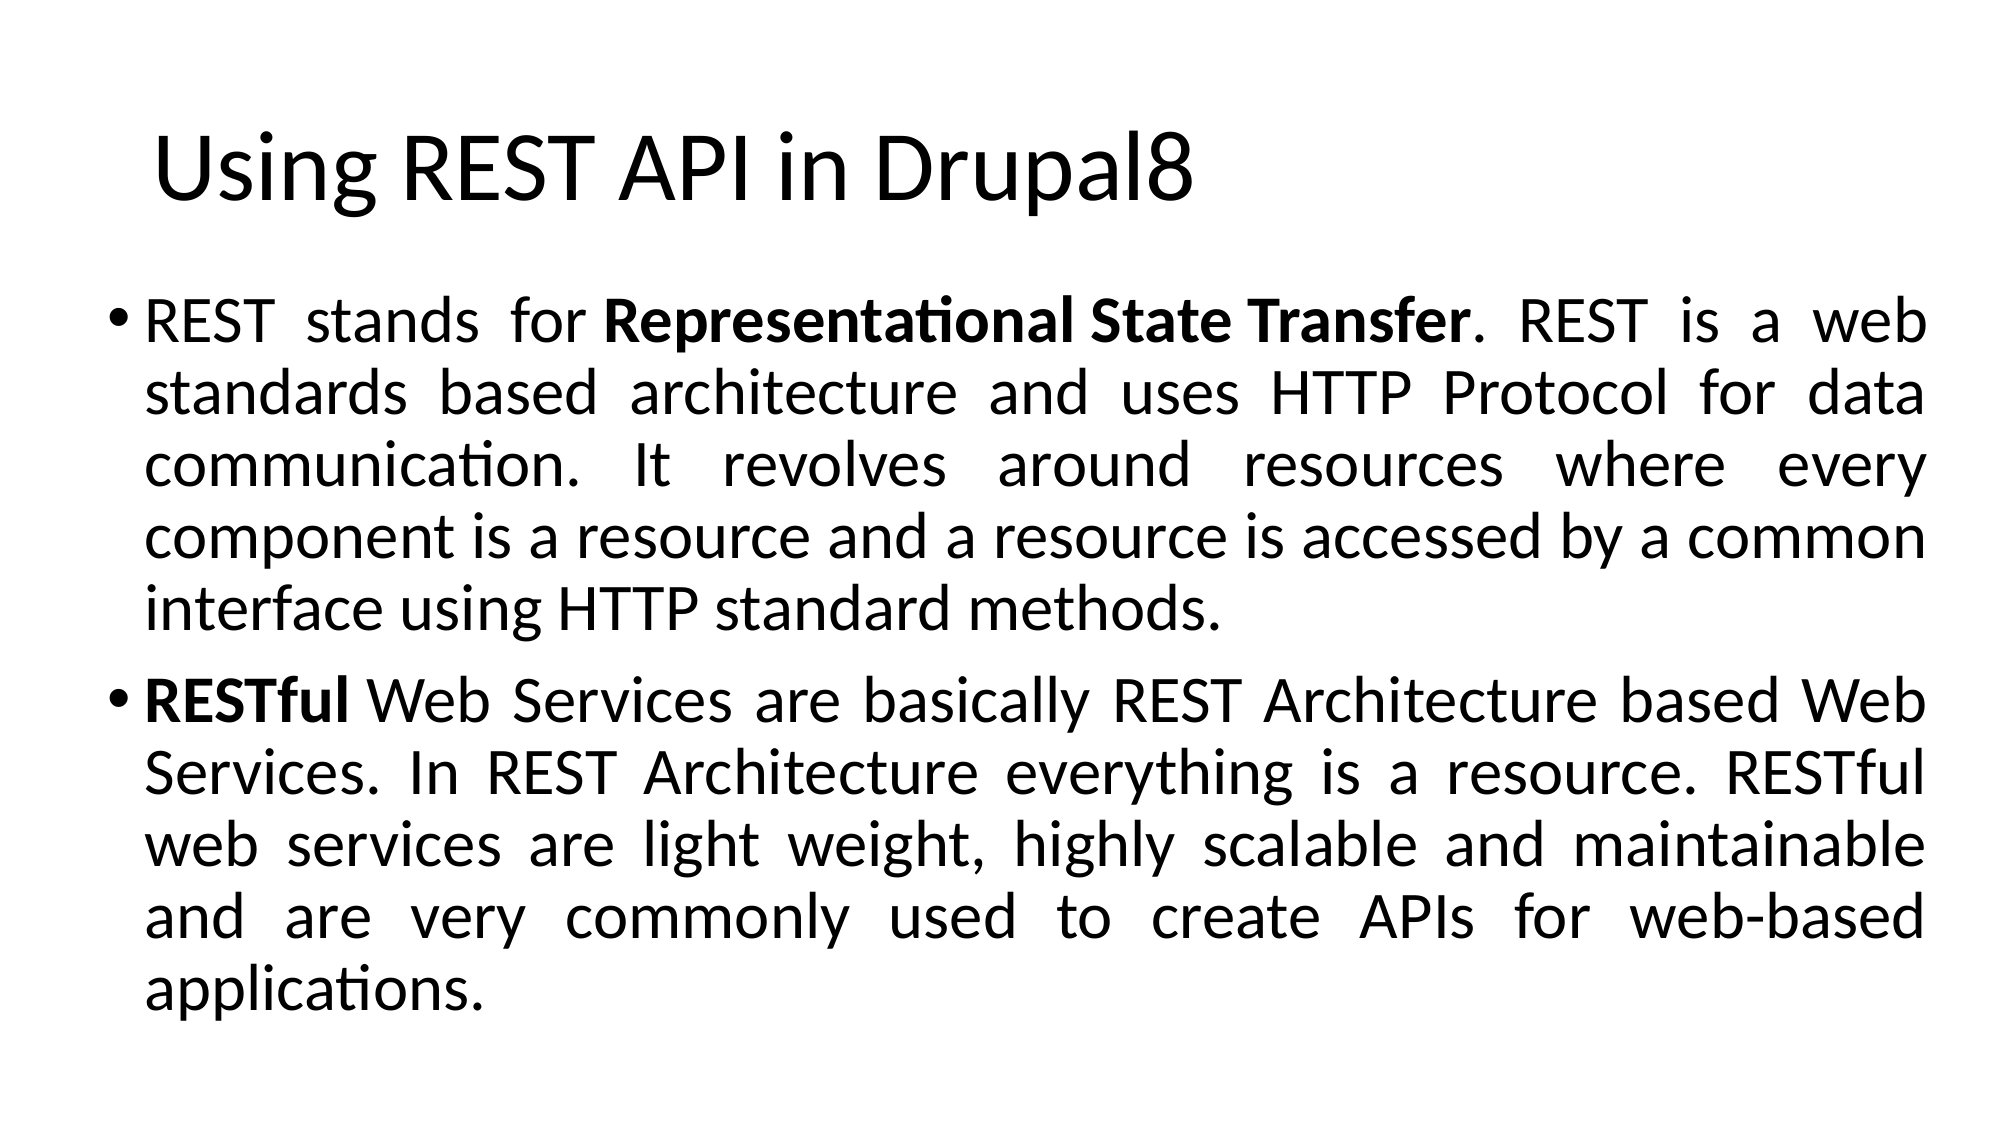

# Using REST API in Drupal8
REST stands for Representational State Transfer. REST is a web standards based architecture and uses HTTP Protocol for data communication. It revolves around resources where every component is a resource and a resource is accessed by a common interface using HTTP standard methods.
RESTful Web Services are basically REST Architecture based Web Services. In REST Architecture everything is a resource. RESTful web services are light weight, highly scalable and maintainable and are very commonly used to create APIs for web-based applications.